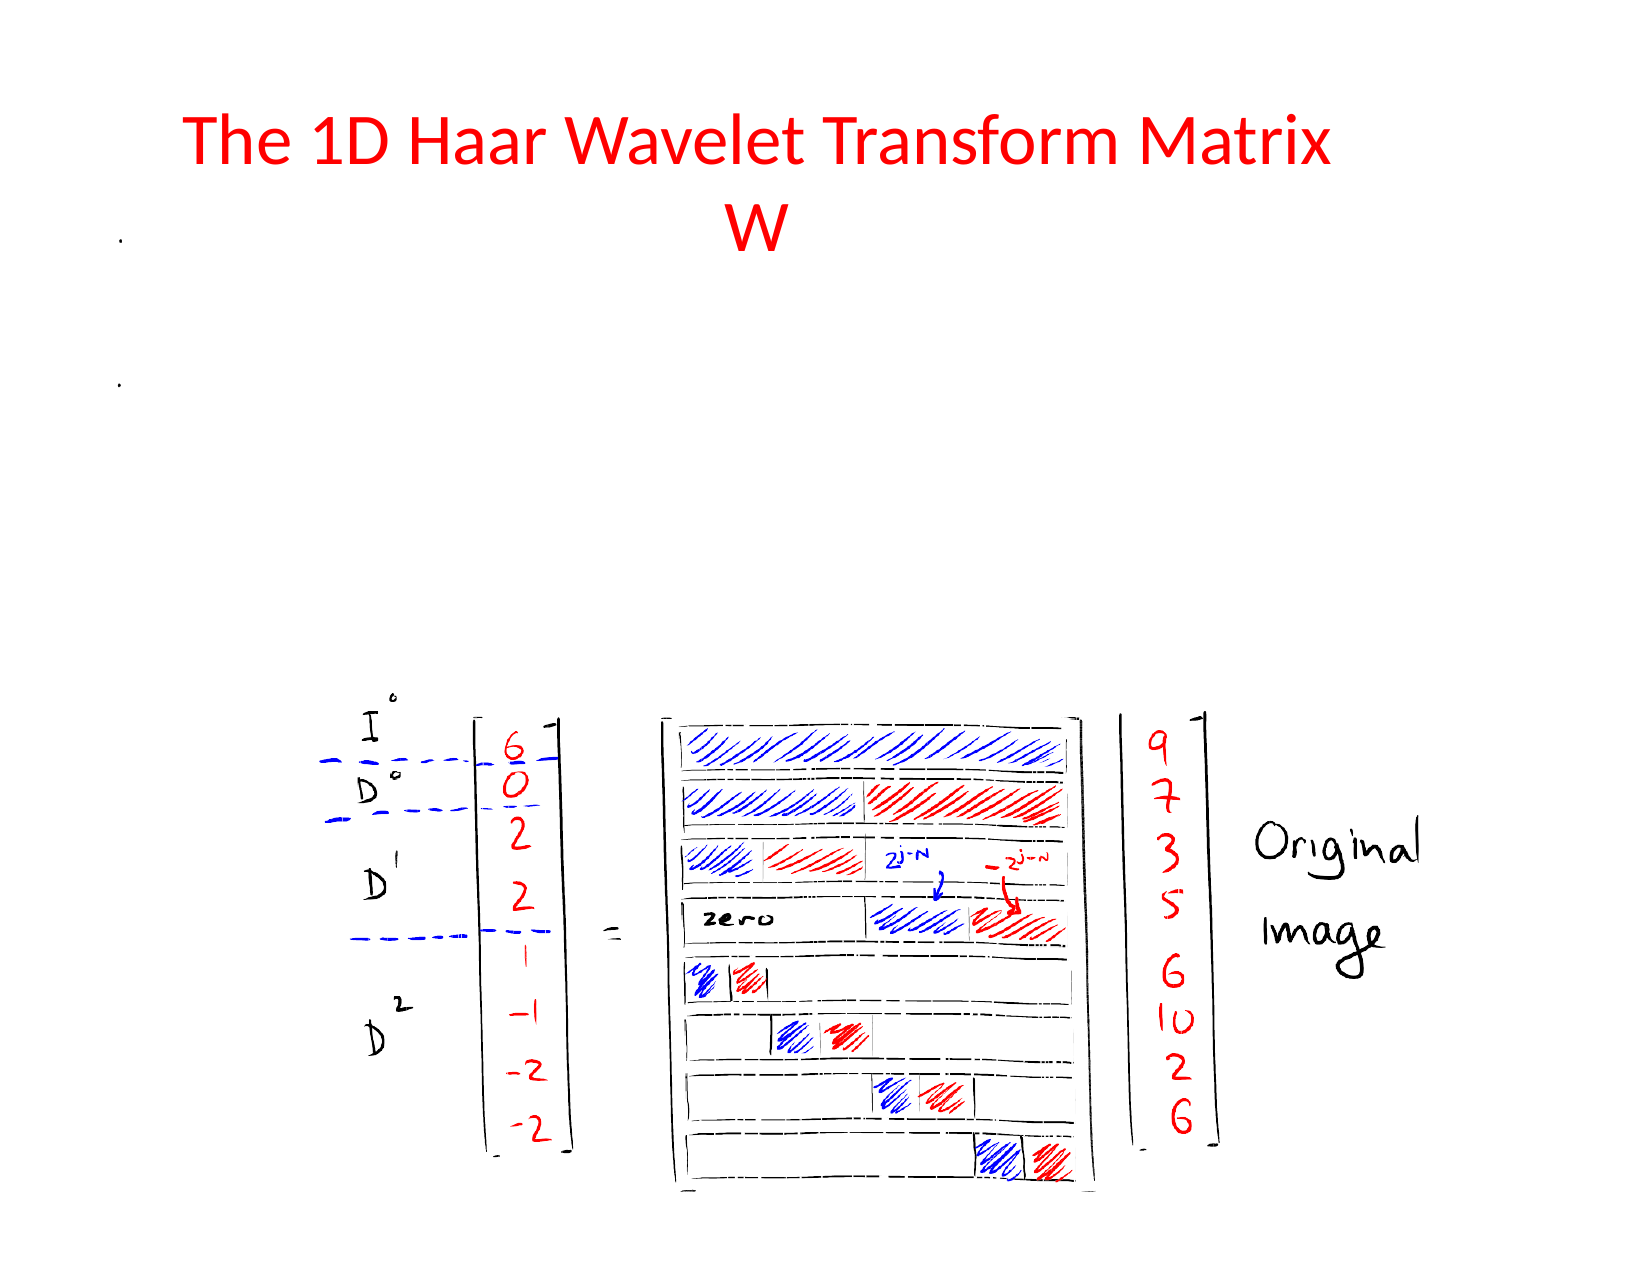

# The 1D Haar Wavelet Transform Matrix W